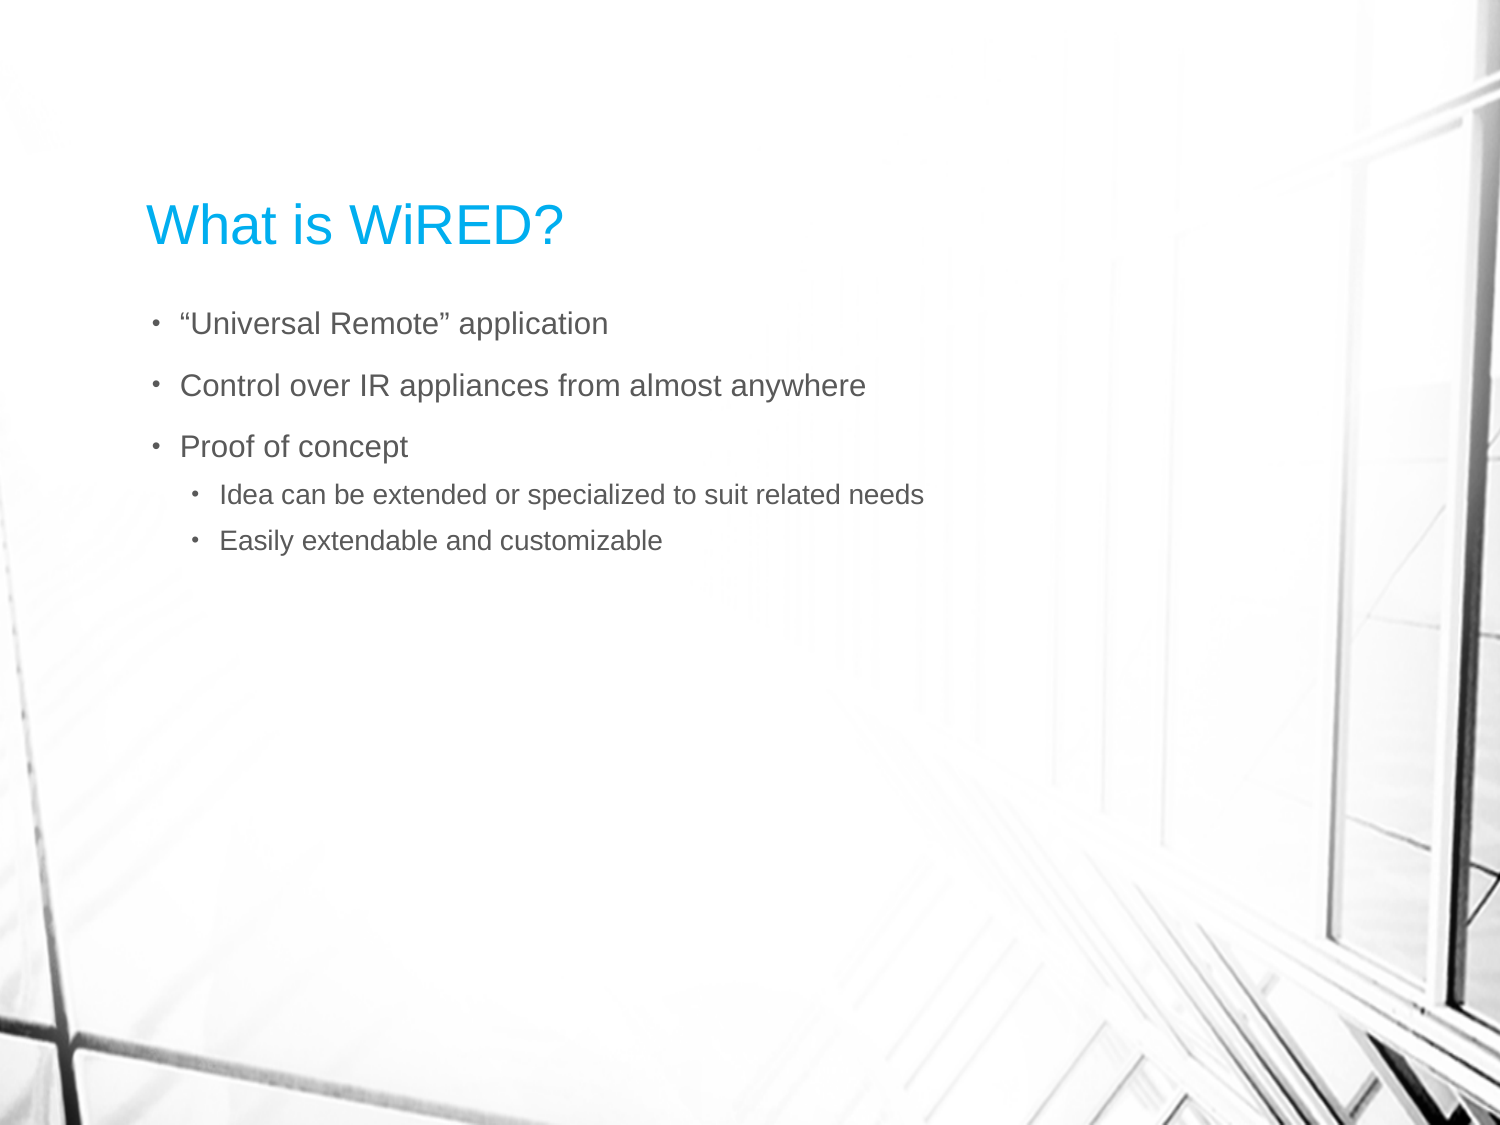

# What is WiRED?
“Universal Remote” application
Control over IR appliances from almost anywhere
Proof of concept
Idea can be extended or specialized to suit related needs
Easily extendable and customizable